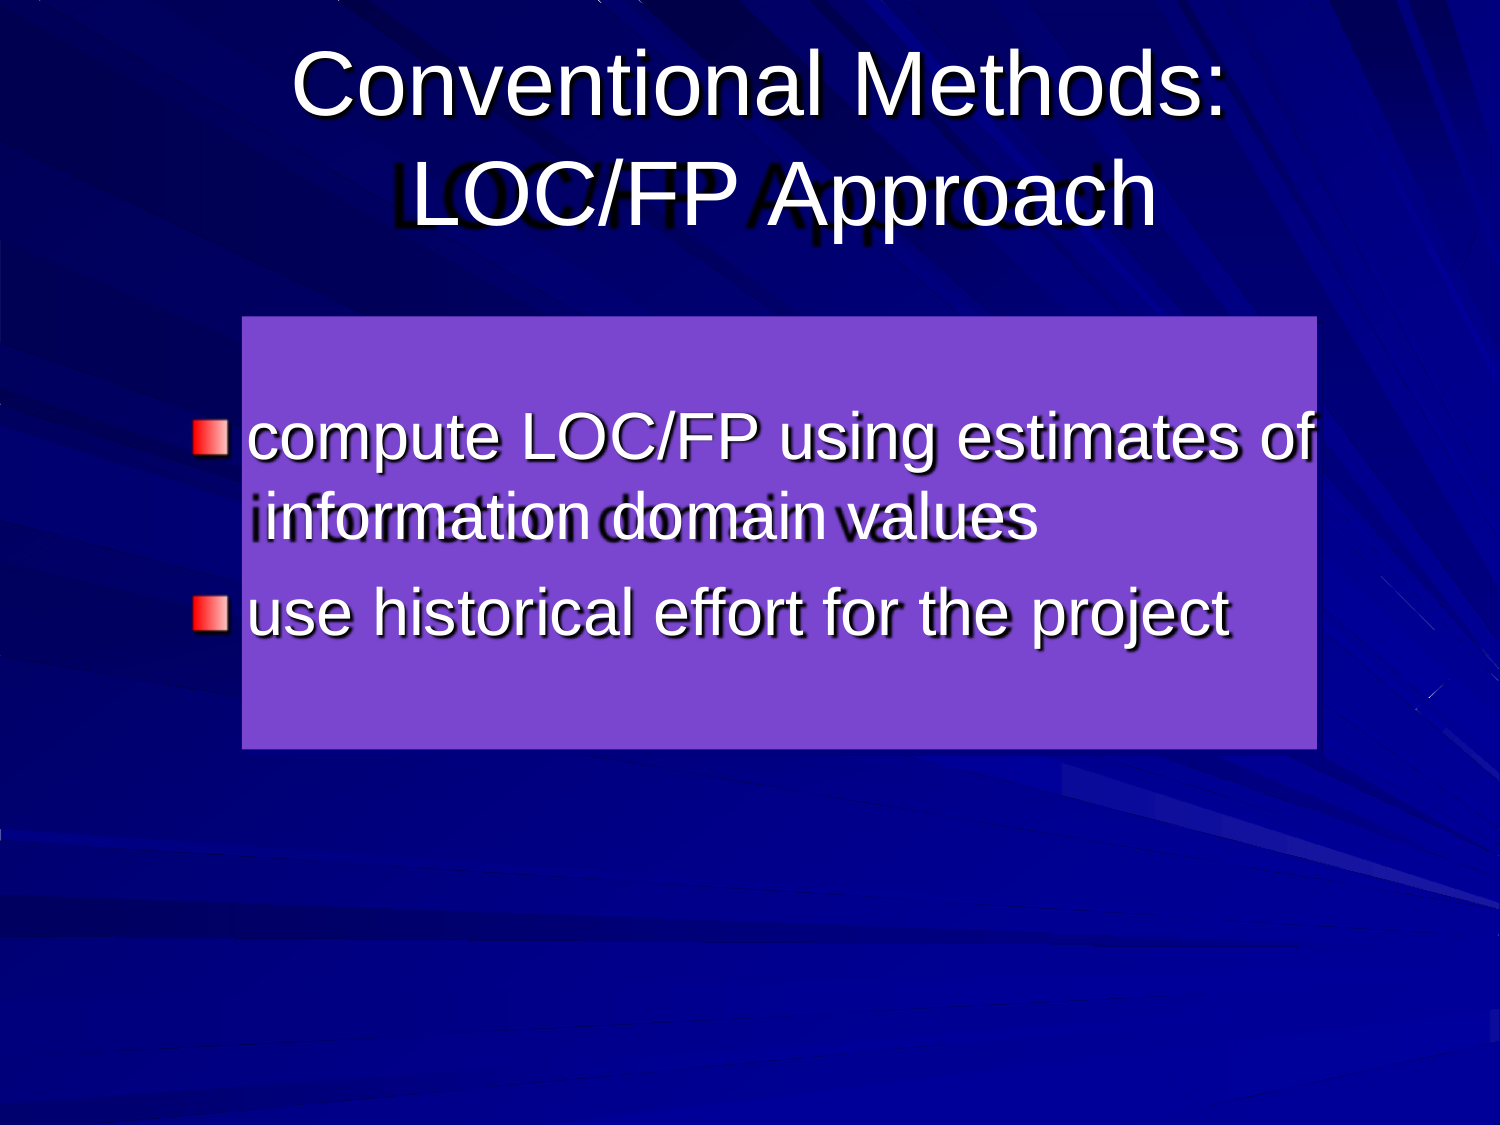

# Conventional Methods:  LOC/FP Approach

compute LOC/FP using estimates of  information domain values
use historical effort for the project